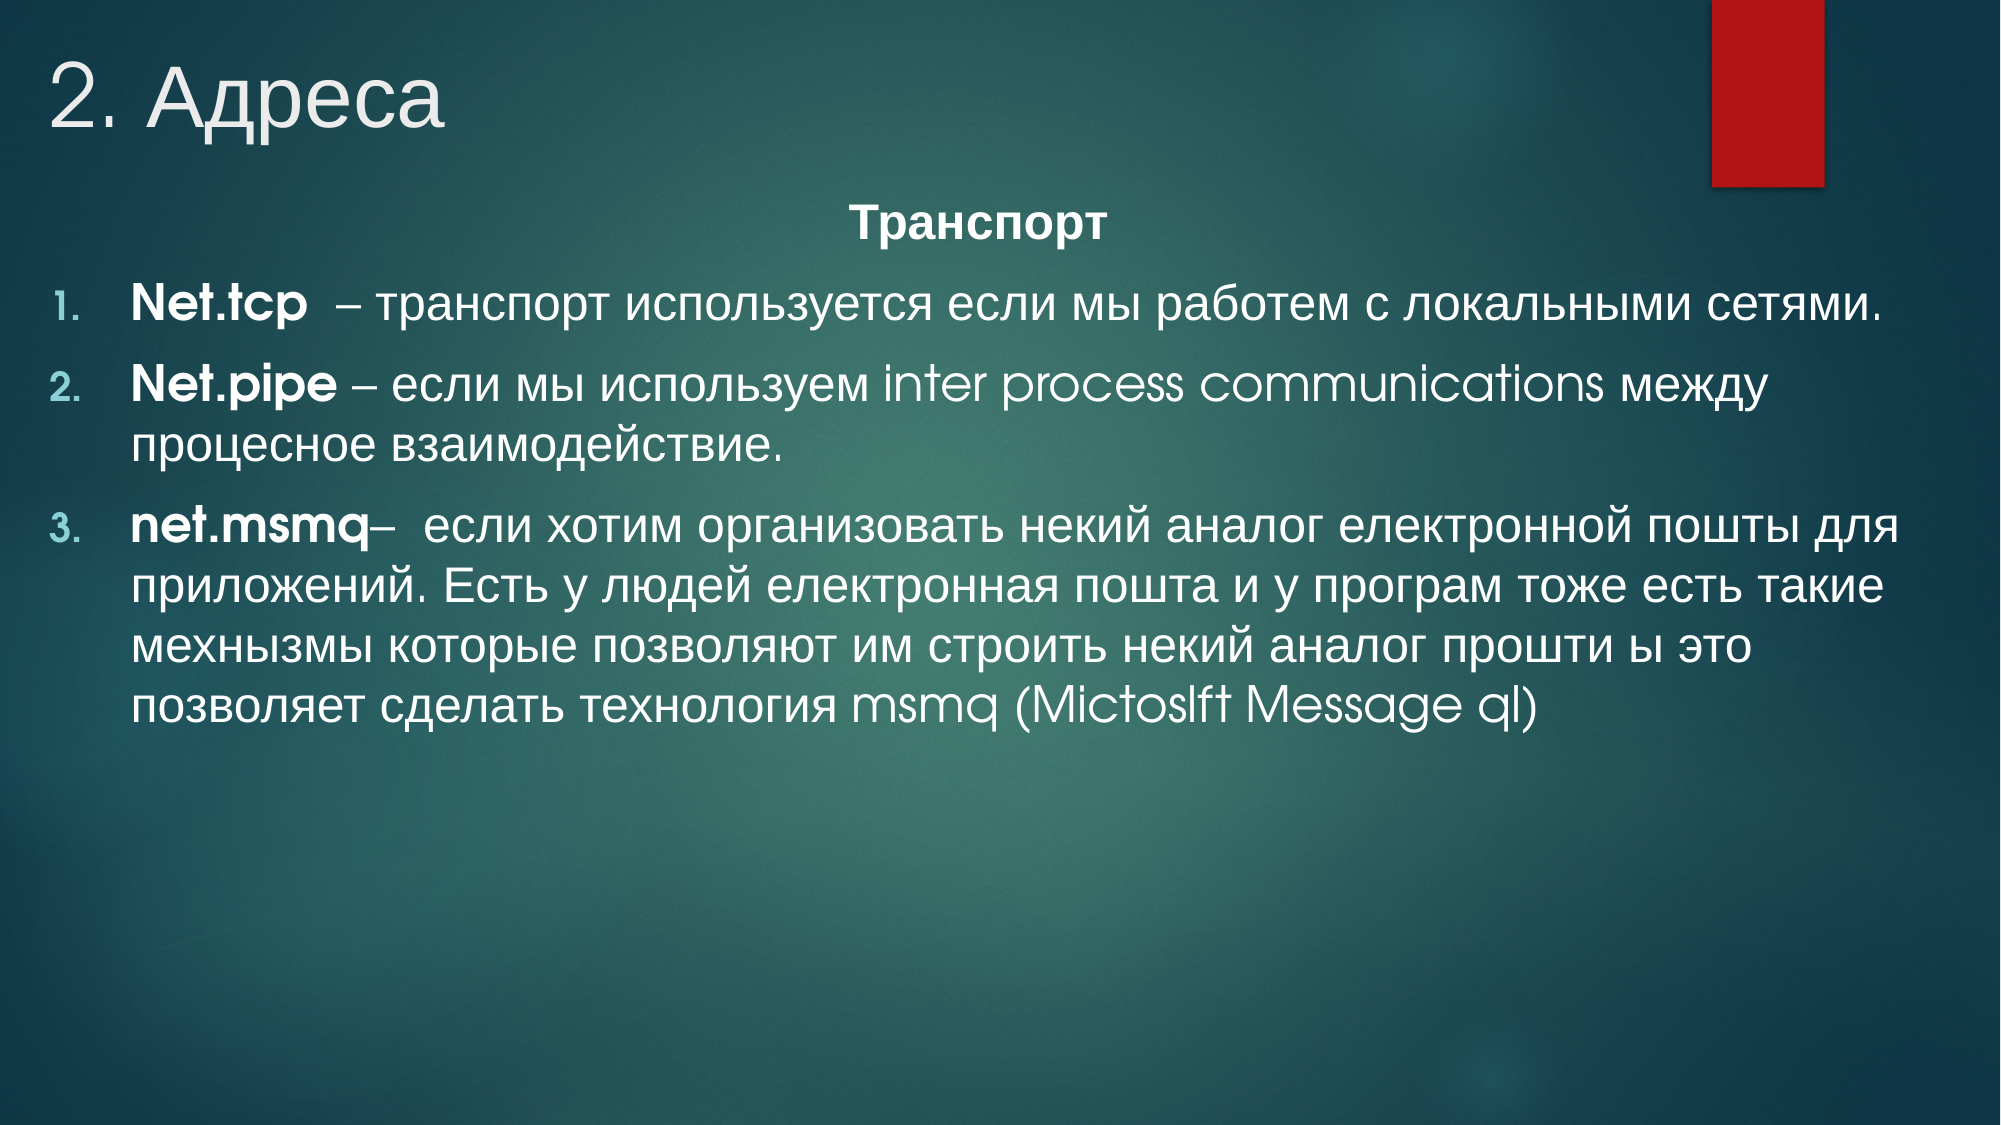

# 2. Адреса
Транспорт
Net.tcp  – транспорт используется если мы работем с локальными сетями.
Net.pipe – если мы используем inter process communications между процесное взаимодействие.
net.msmq–  если хотим организовать некий аналог електронной пошты для приложений. Есть у людей електронная пошта и у програм тоже есть такие мехнызмы которые позволяют им строить некий аналог прошти ы это позволяет сделать технология msmq (Mictoslft Message ql)